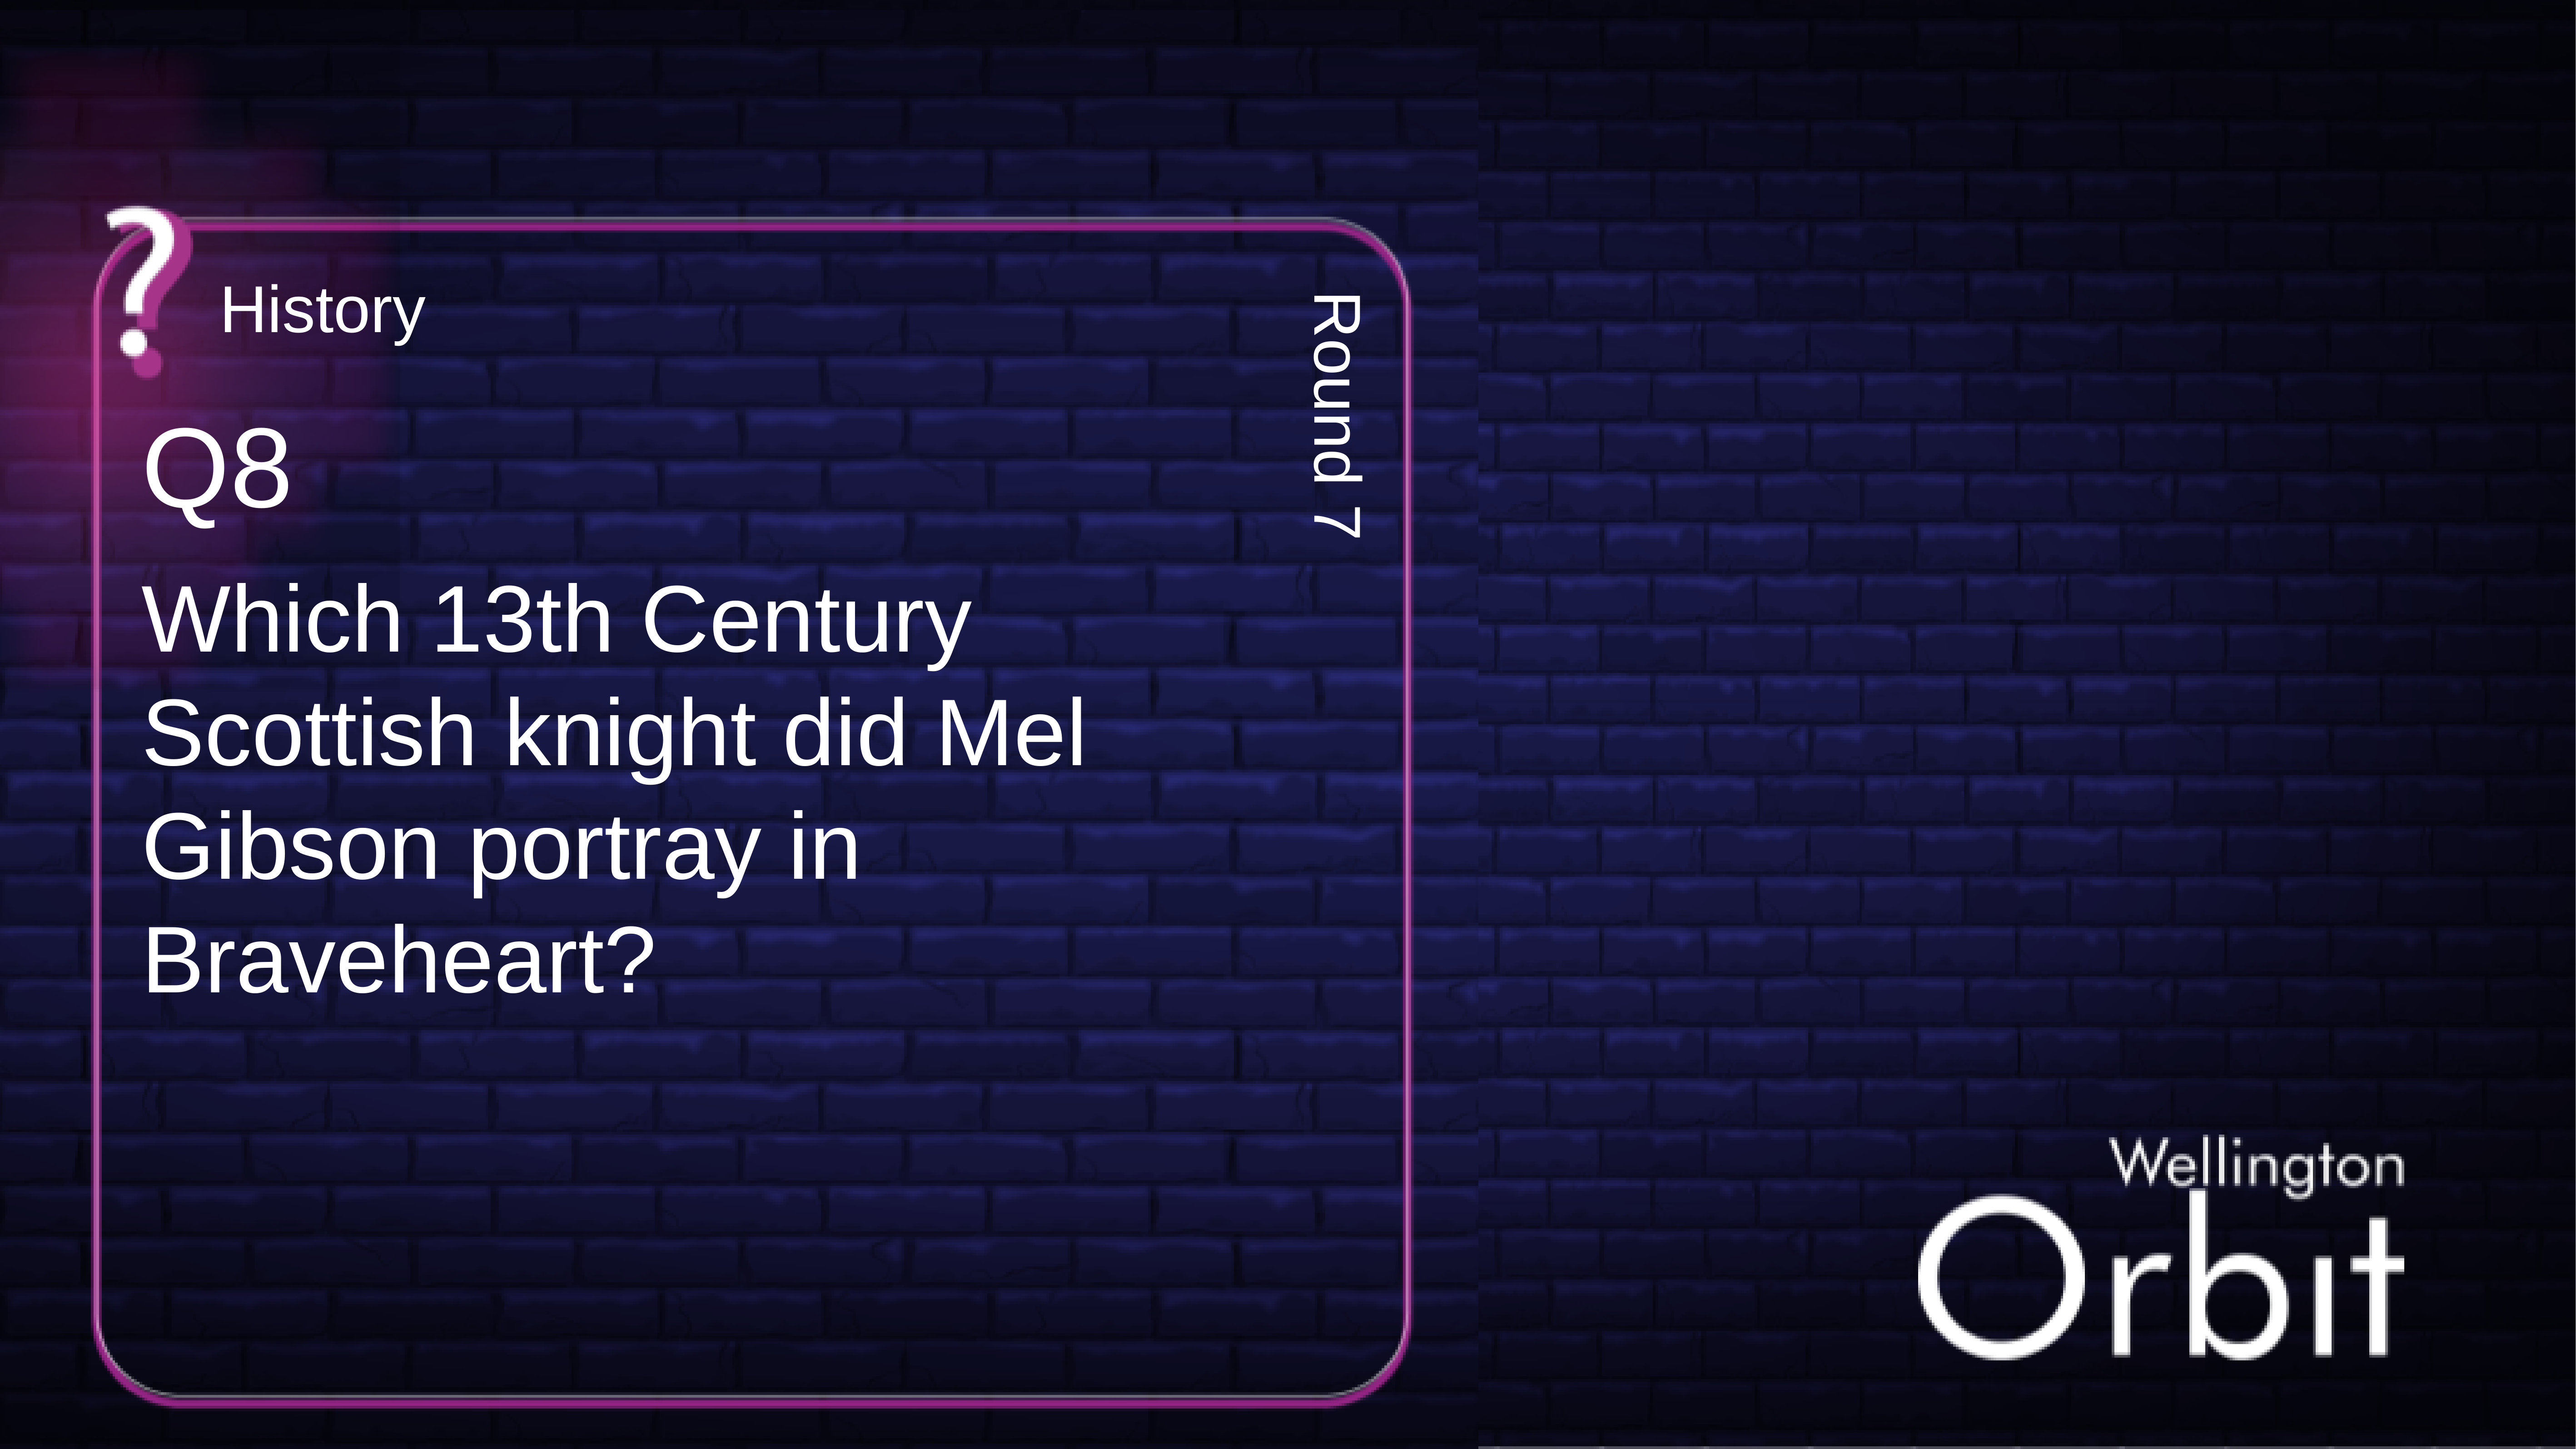

History
Q8
Round 7
Which 13th Century Scottish knight did Mel Gibson portray in Braveheart?